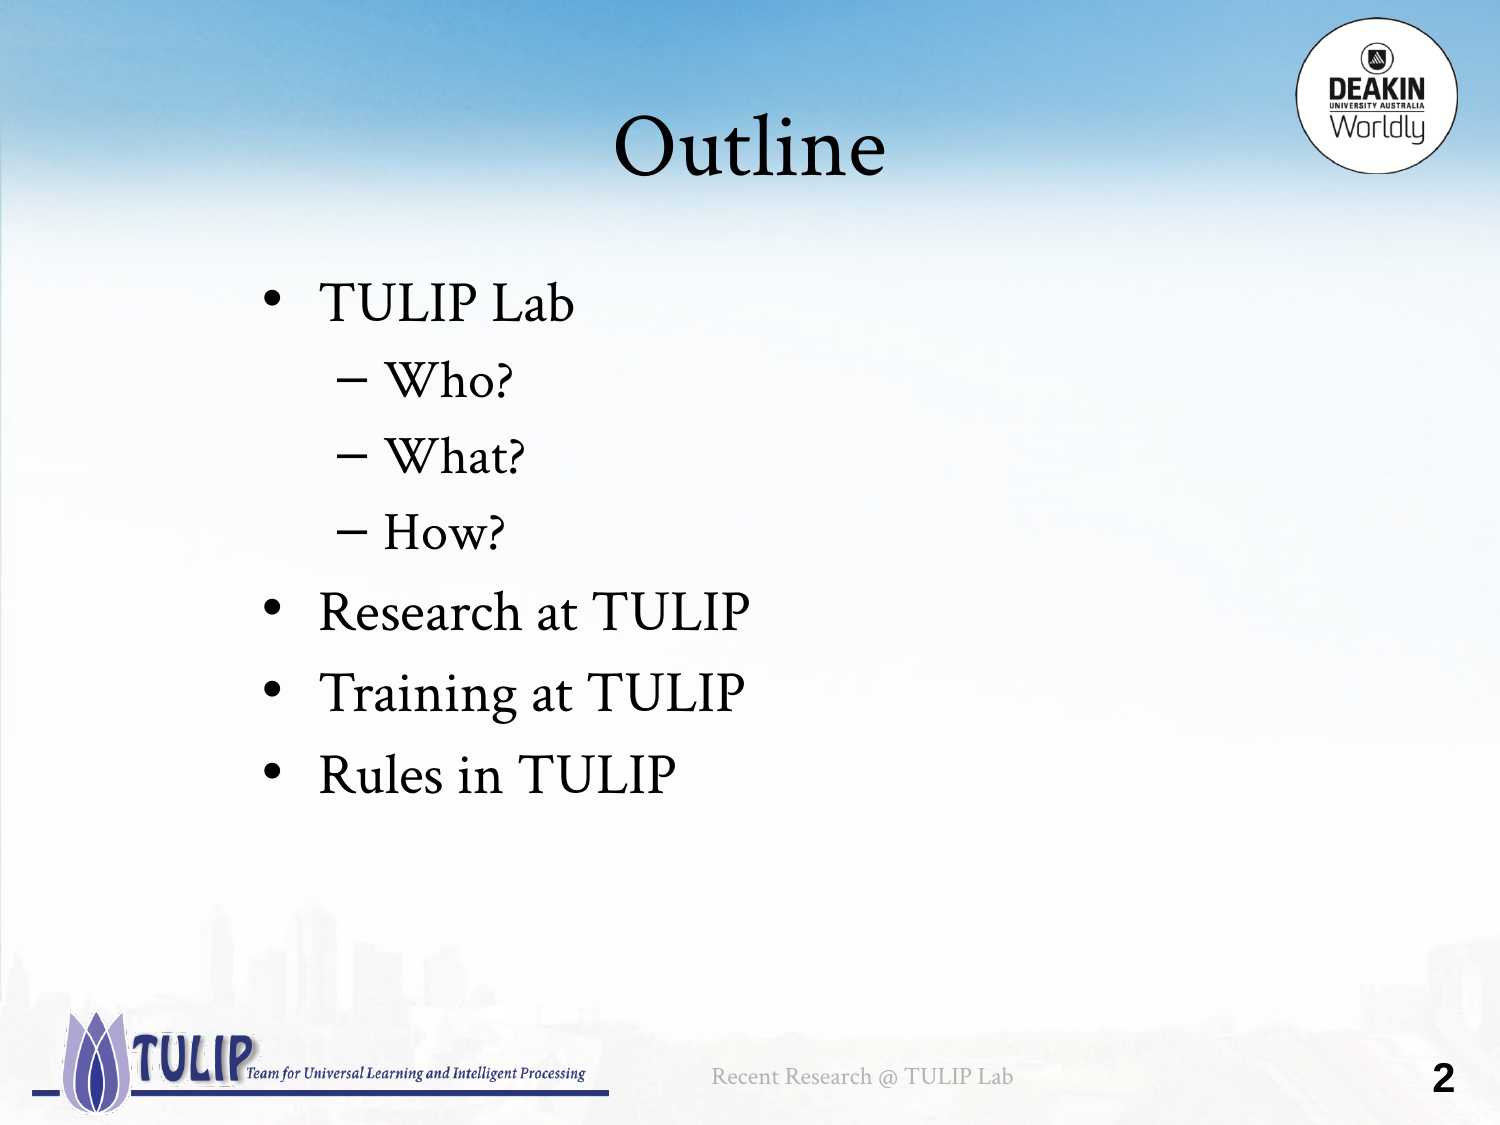

# Outline
TULIP Lab
Who?
What?
How?
Research at TULIP
Training at TULIP
Rules in TULIP

Recent Research @ TULIP Lab
2